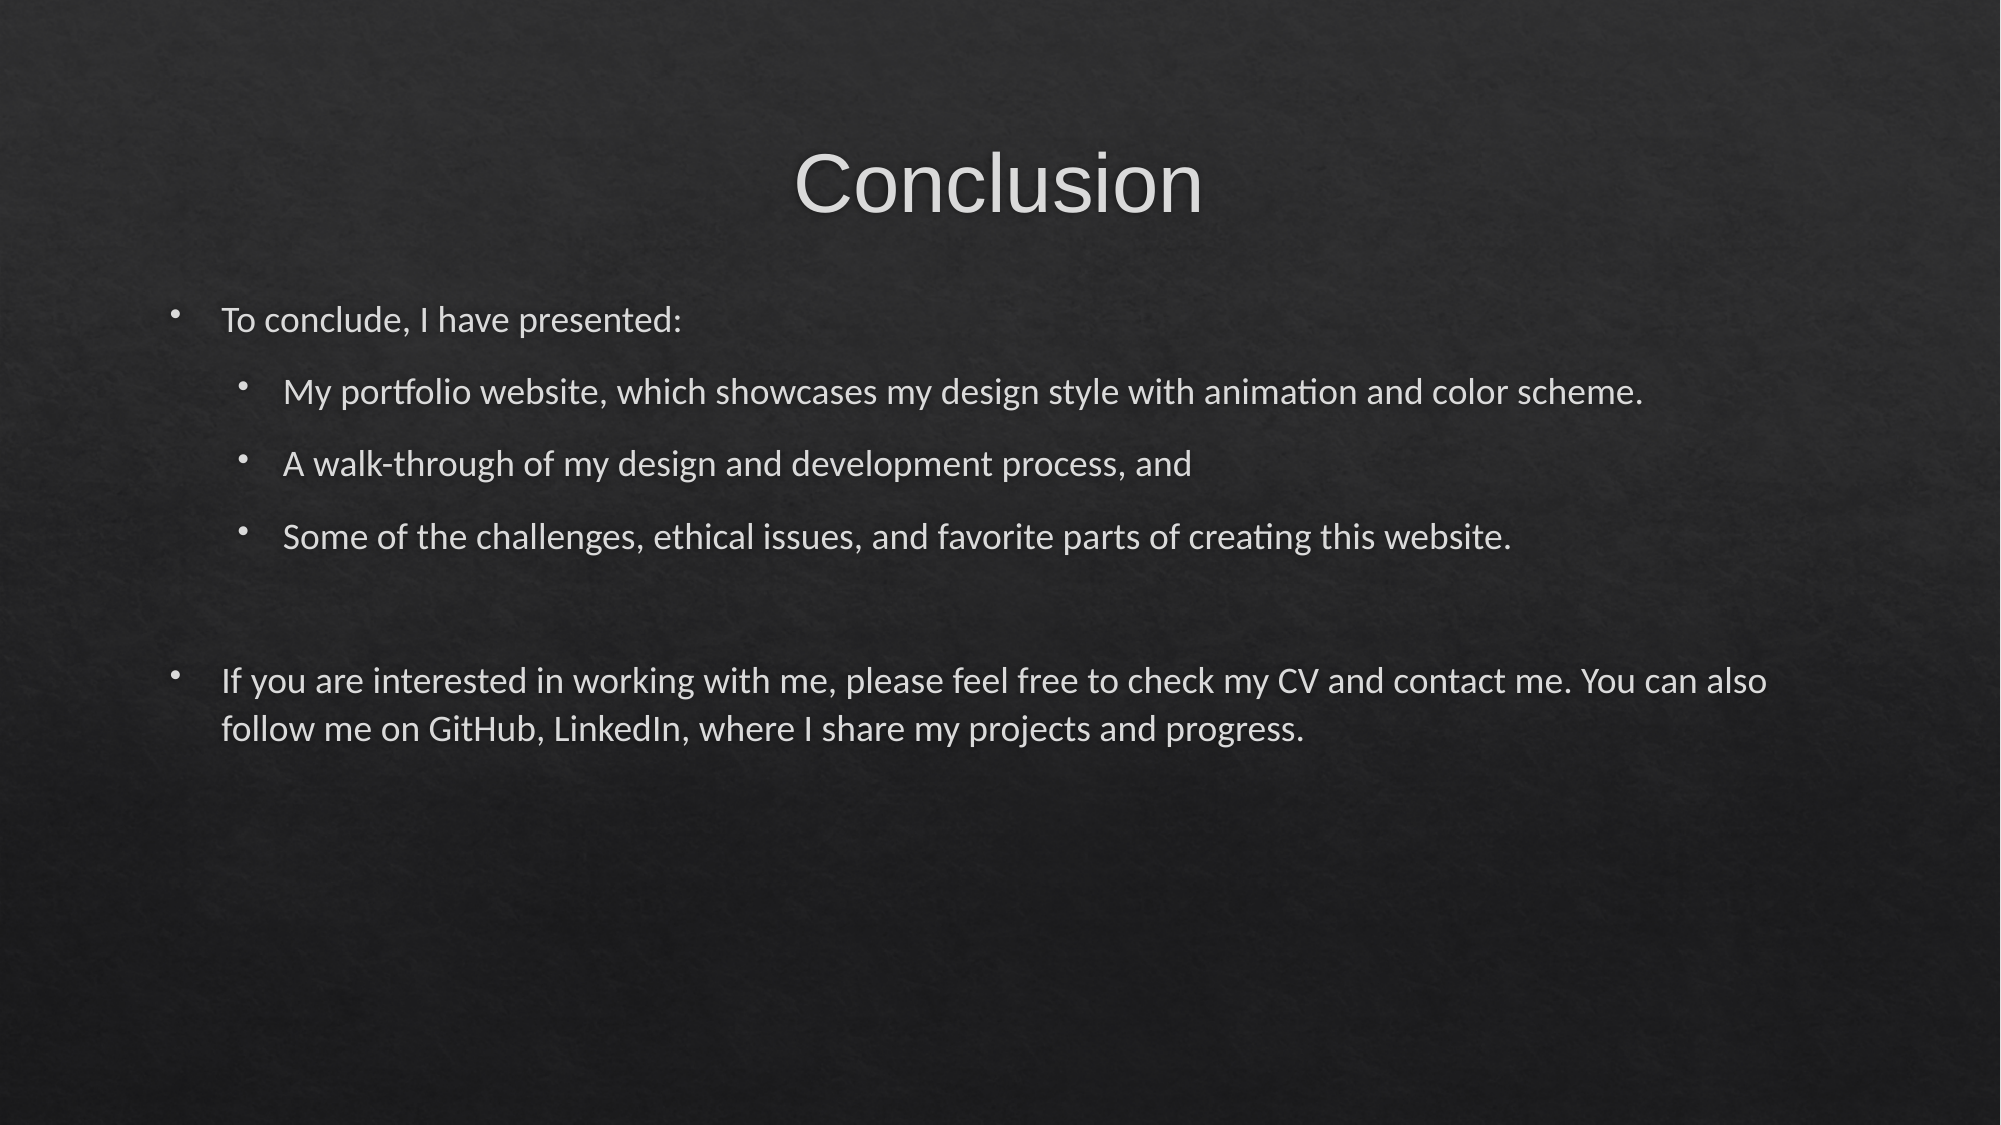

# Conclusion
To conclude, I have presented:
My portfolio website, which showcases my design style with animation and color scheme.
A walk-through of my design and development process, and
Some of the challenges, ethical issues, and favorite parts of creating this website.

If you are interested in working with me, please feel free to check my CV and contact me. You can also follow me on GitHub, LinkedIn, where I share my projects and progress.